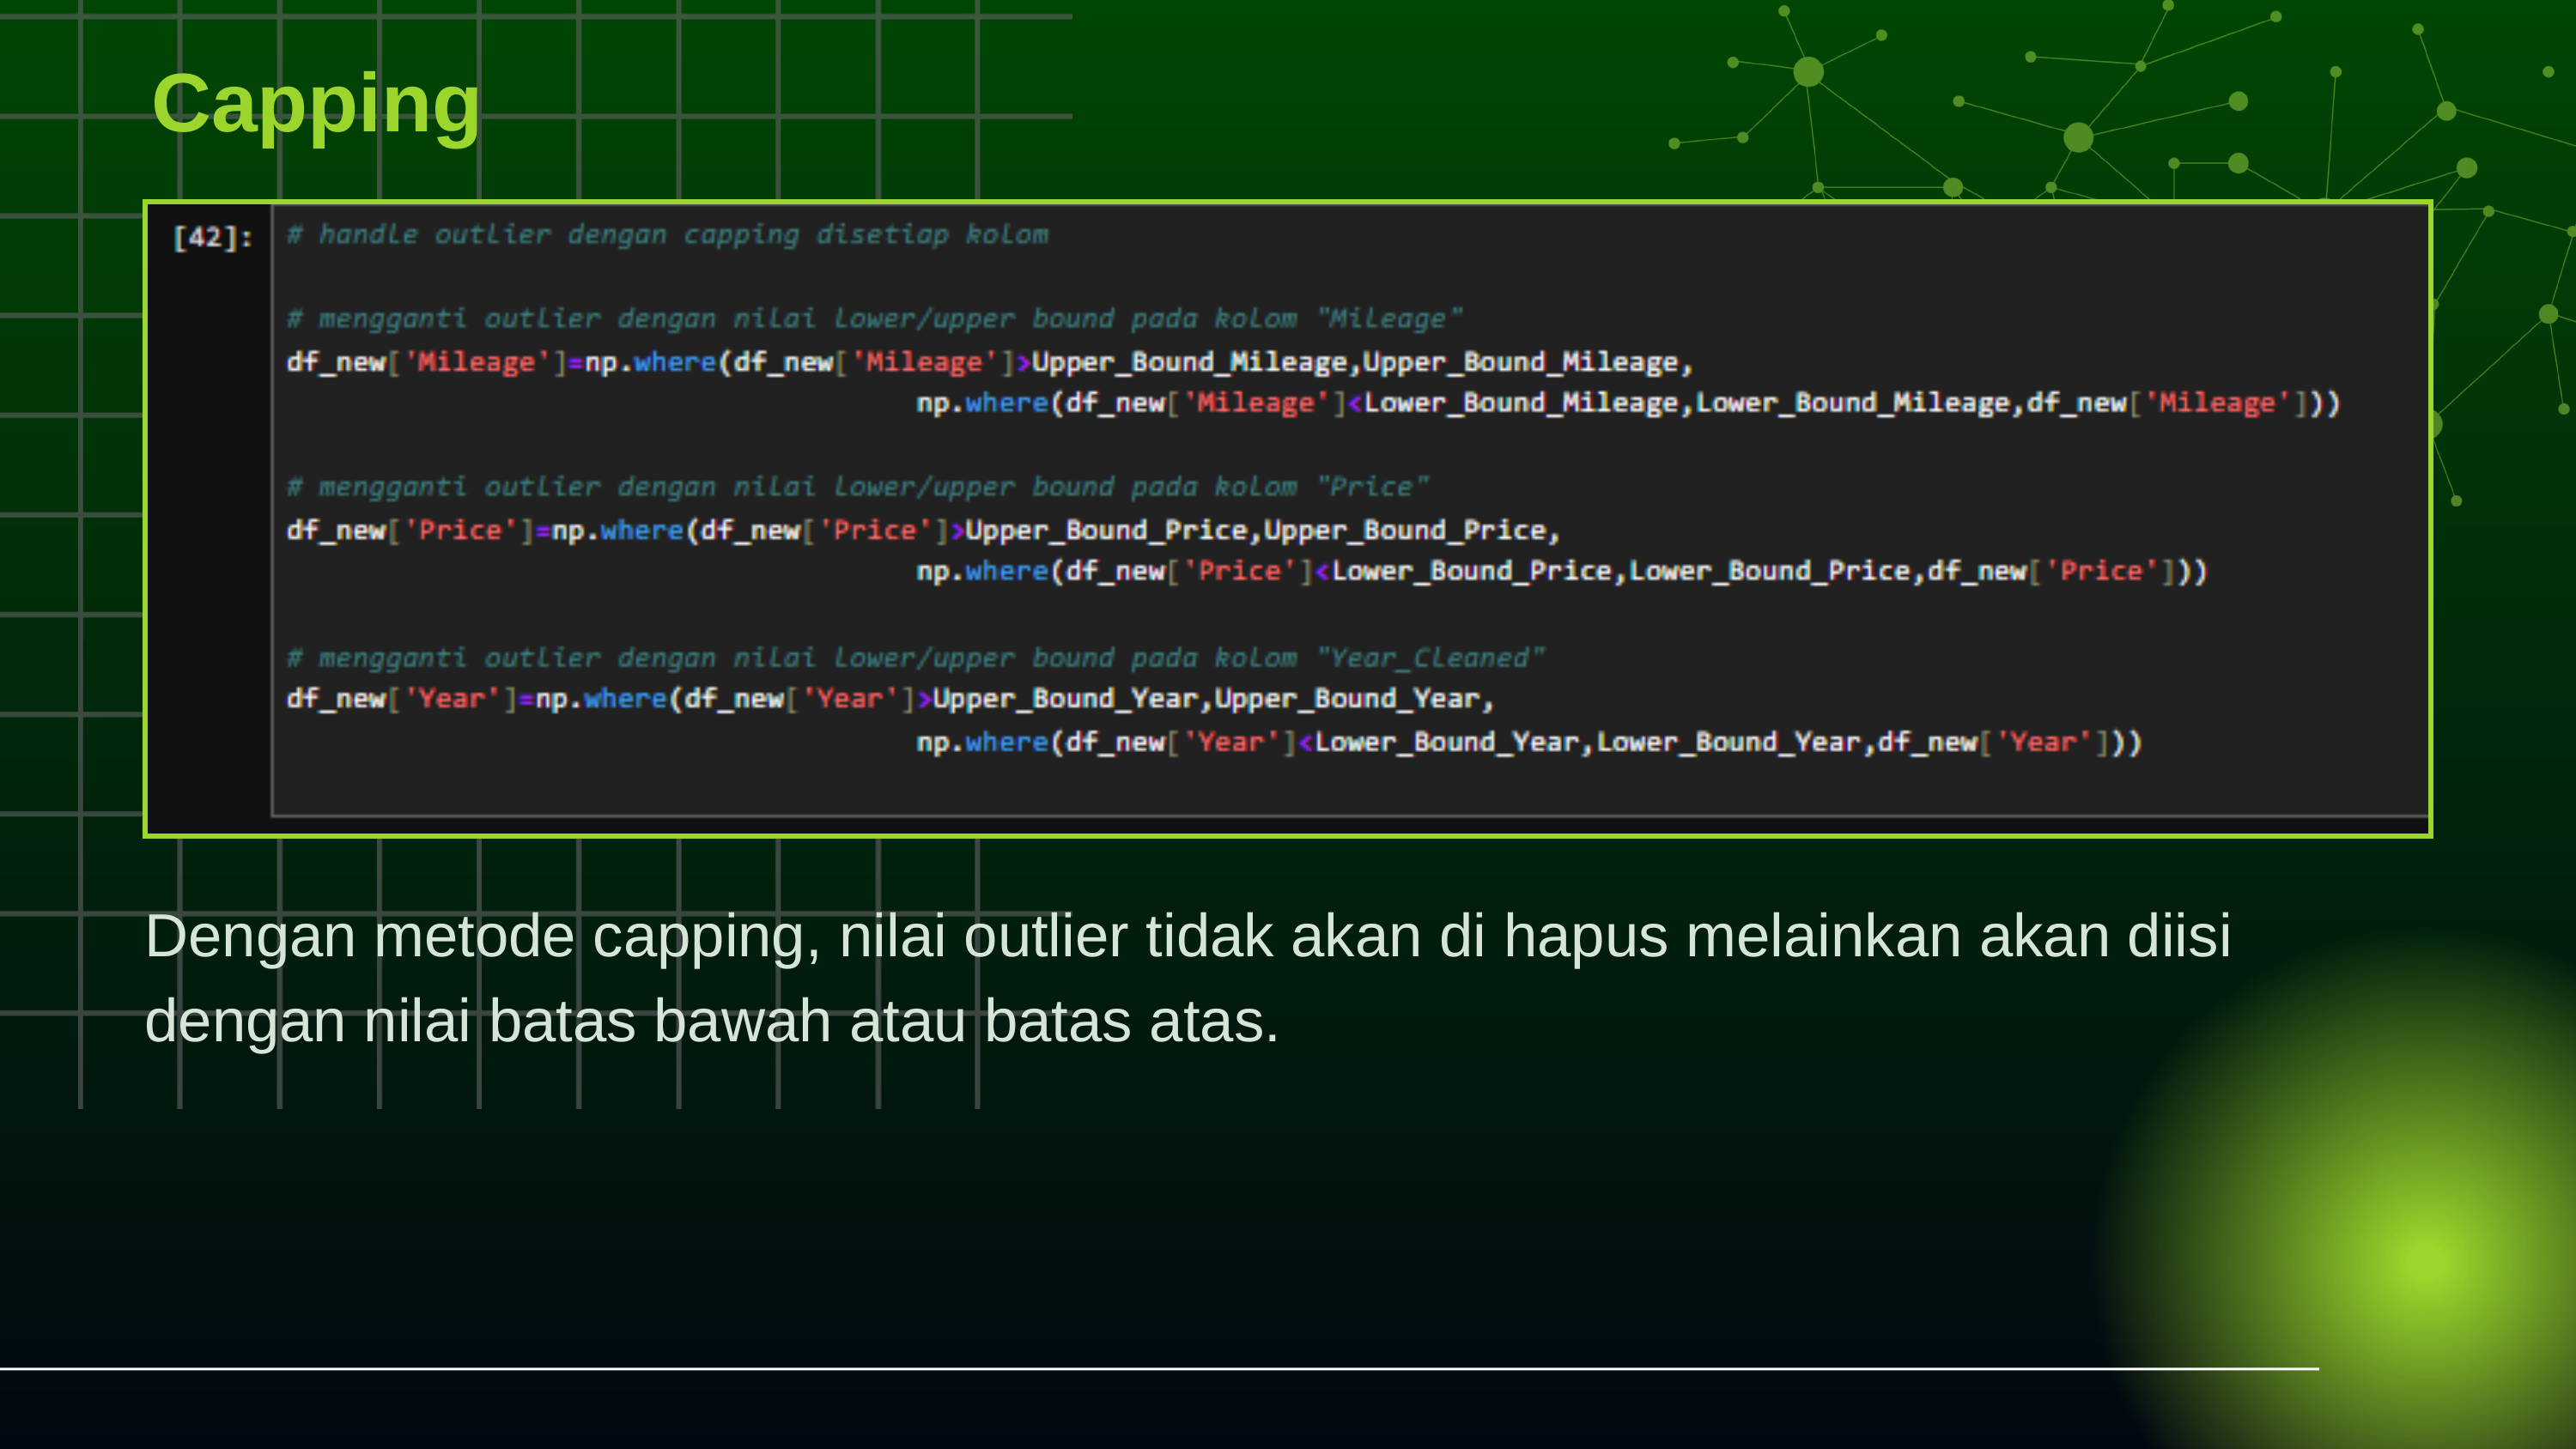

Capping

Dengan metode capping, nilai outlier tidak akan di hapus melainkan akan diisi dengan nilai batas bawah atau batas atas.